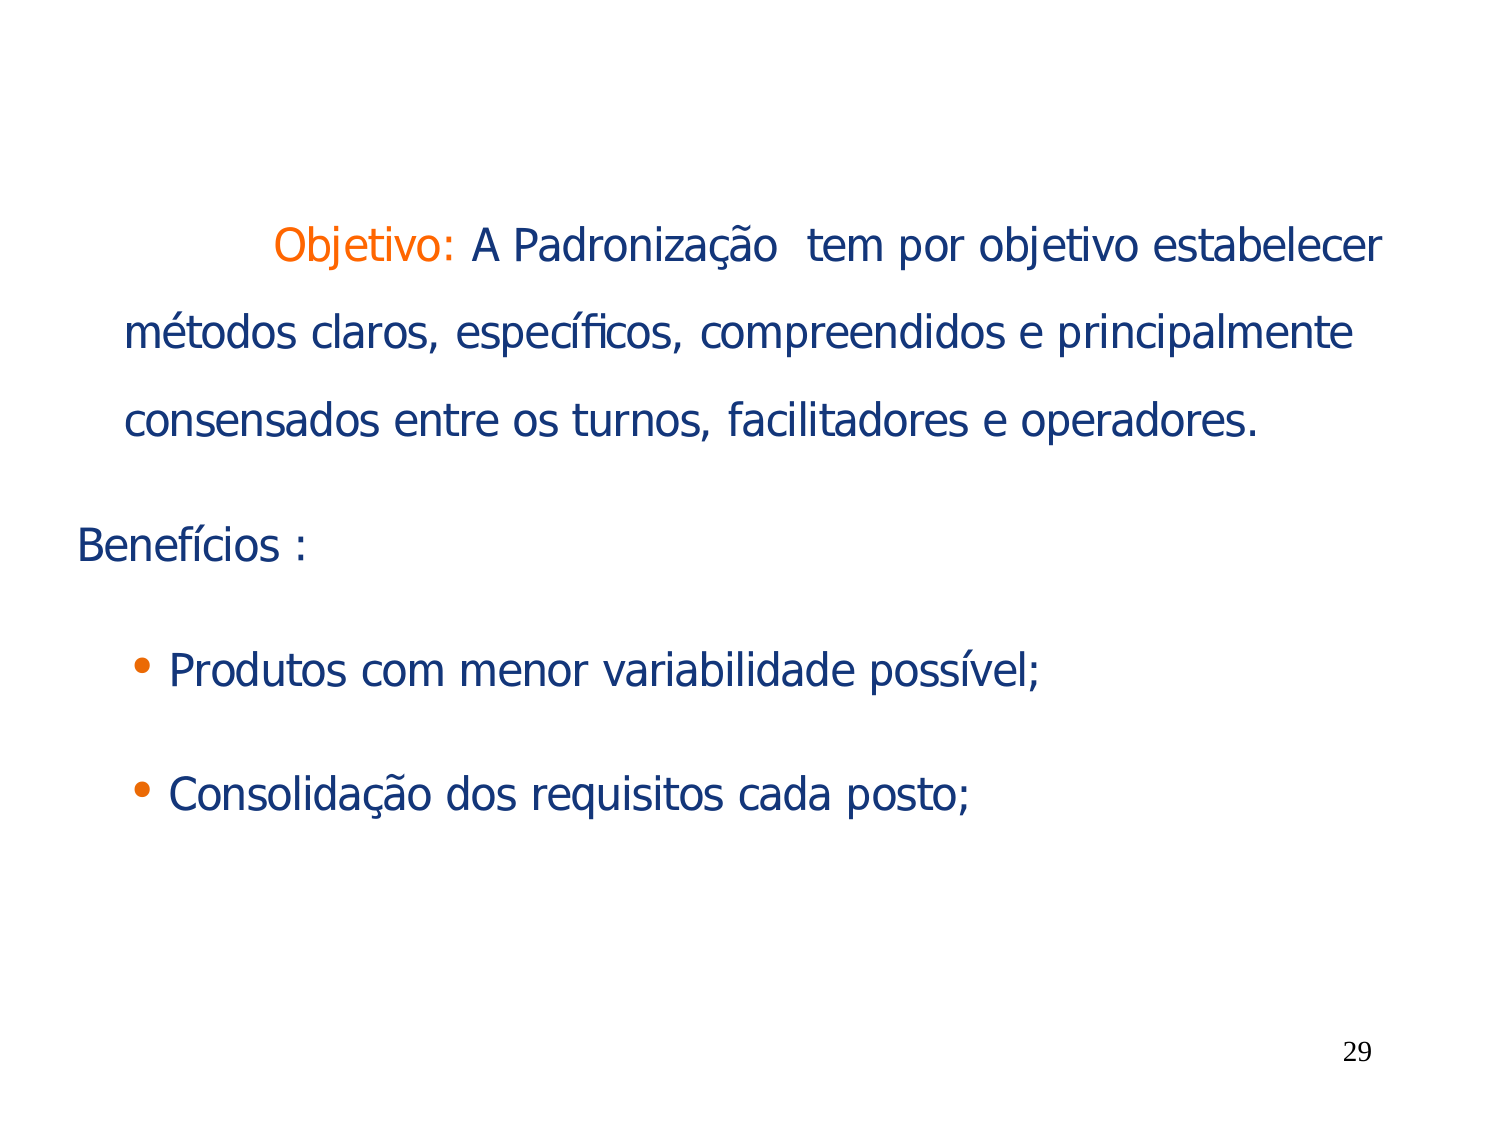

Objetivo: A Padronização  tem por objetivo estabelecer métodos claros, específicos, compreendidos e principalmente consensados entre os turnos, facilitadores e operadores.
Benefícios :
 Produtos com menor variabilidade possível;
 Consolidação dos requisitos cada posto;
29